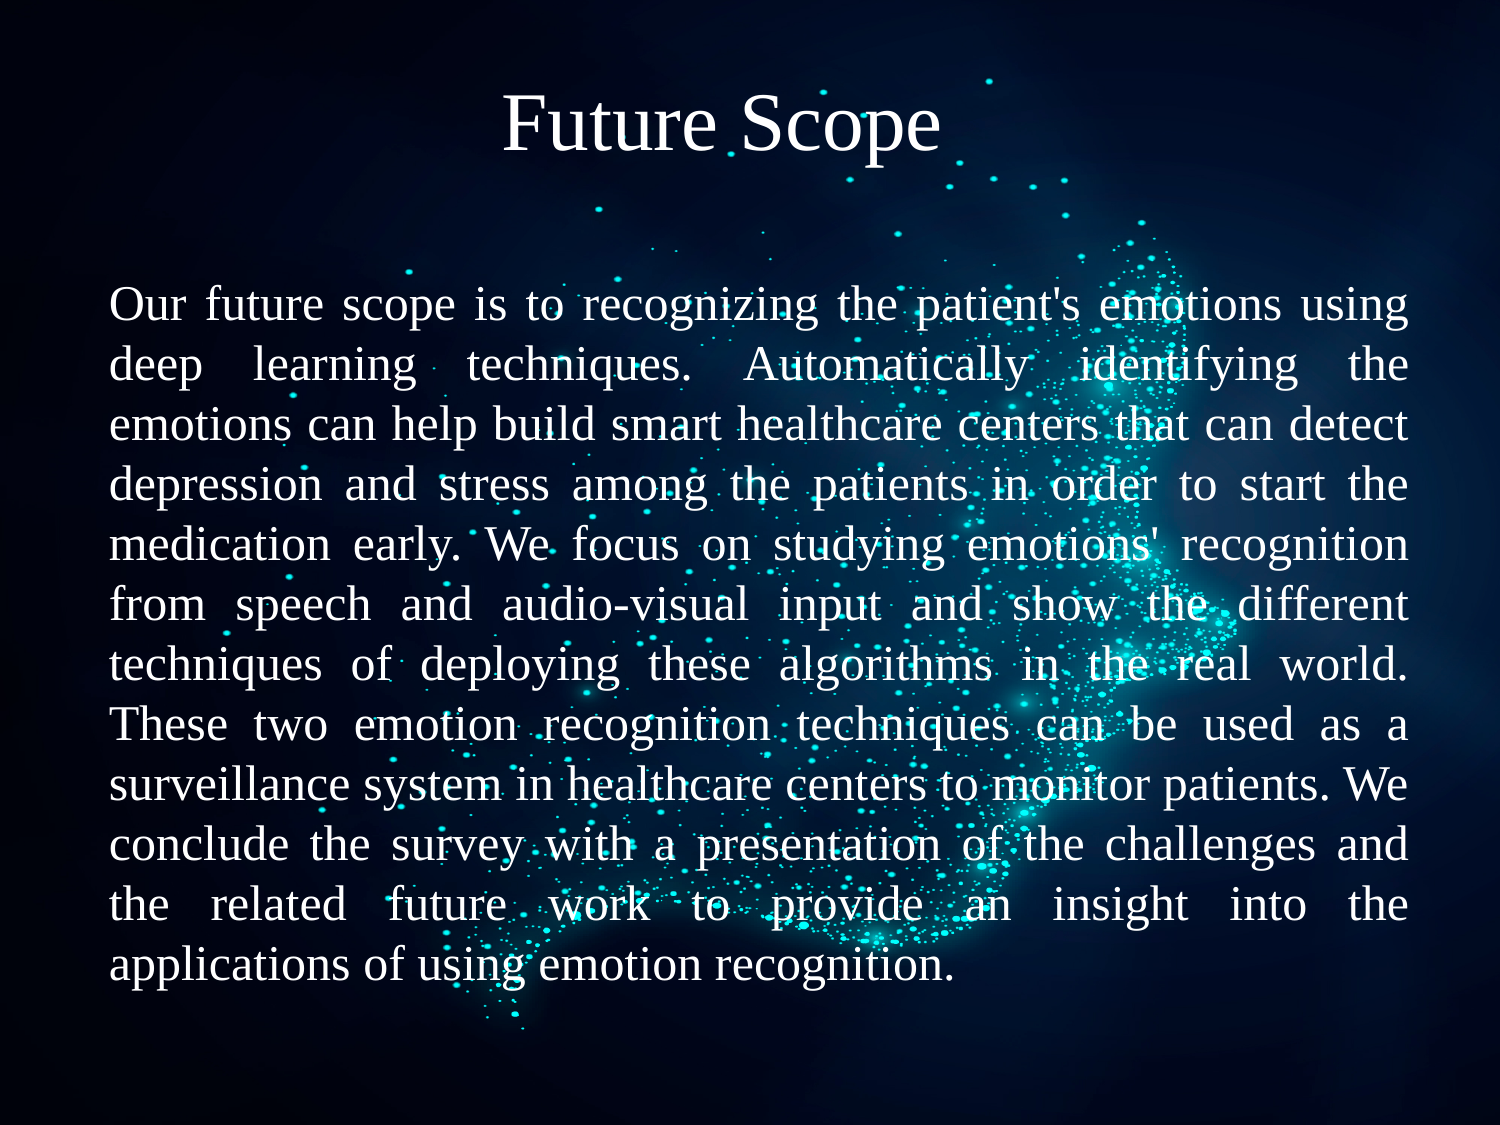

# Future Scope
Our future scope is to recognizing the patient's emotions using deep learning techniques. Automatically identifying the emotions can help build smart healthcare centers that can detect depression and stress among the patients in order to start the medication early. We focus on studying emotions' recognition from speech and audio-visual input and show the different techniques of deploying these algorithms in the real world. These two emotion recognition techniques can be used as a surveillance system in healthcare centers to monitor patients. We conclude the survey with a presentation of the challenges and the related future work to provide an insight into the applications of using emotion recognition.